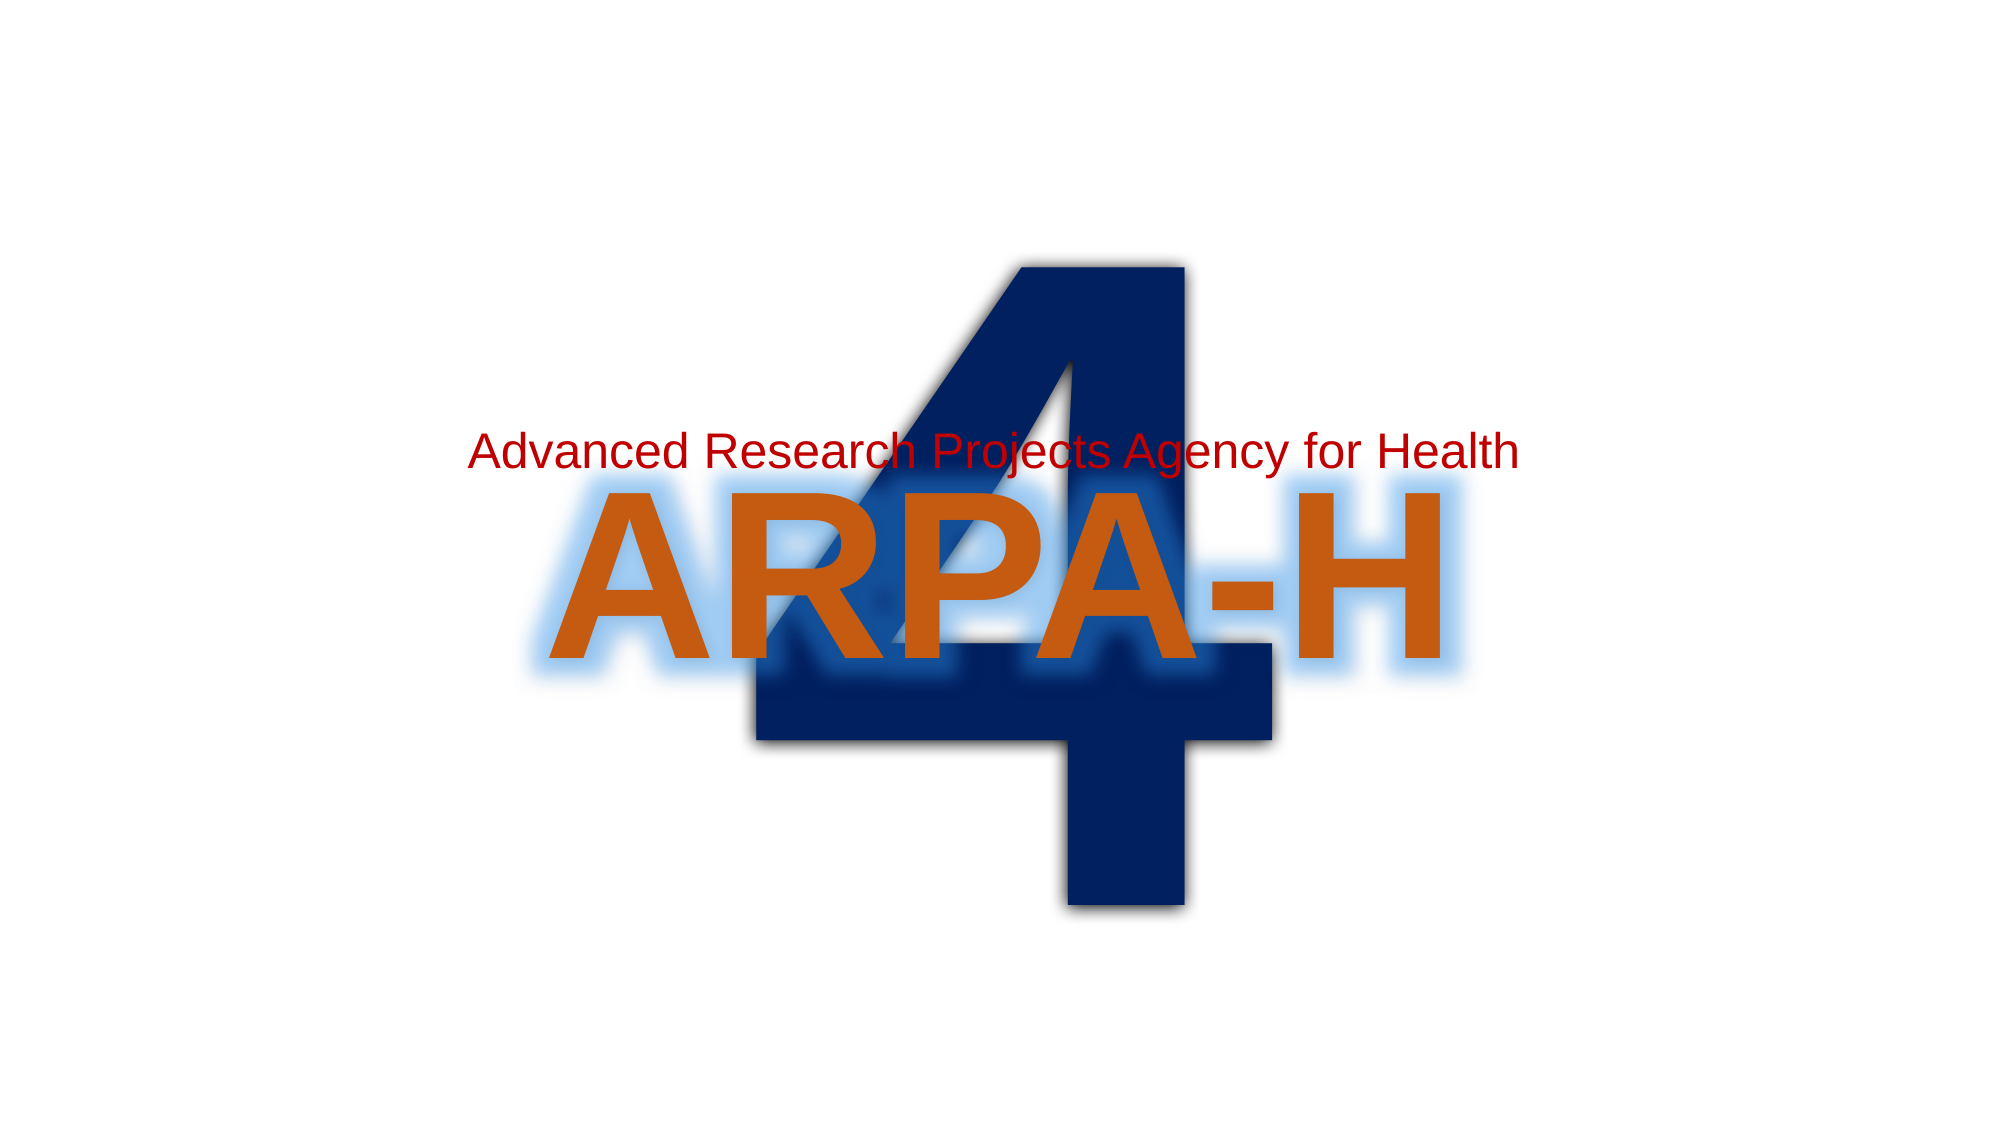

４
ARPA‐H
Advanced Research Projects Agency for Health